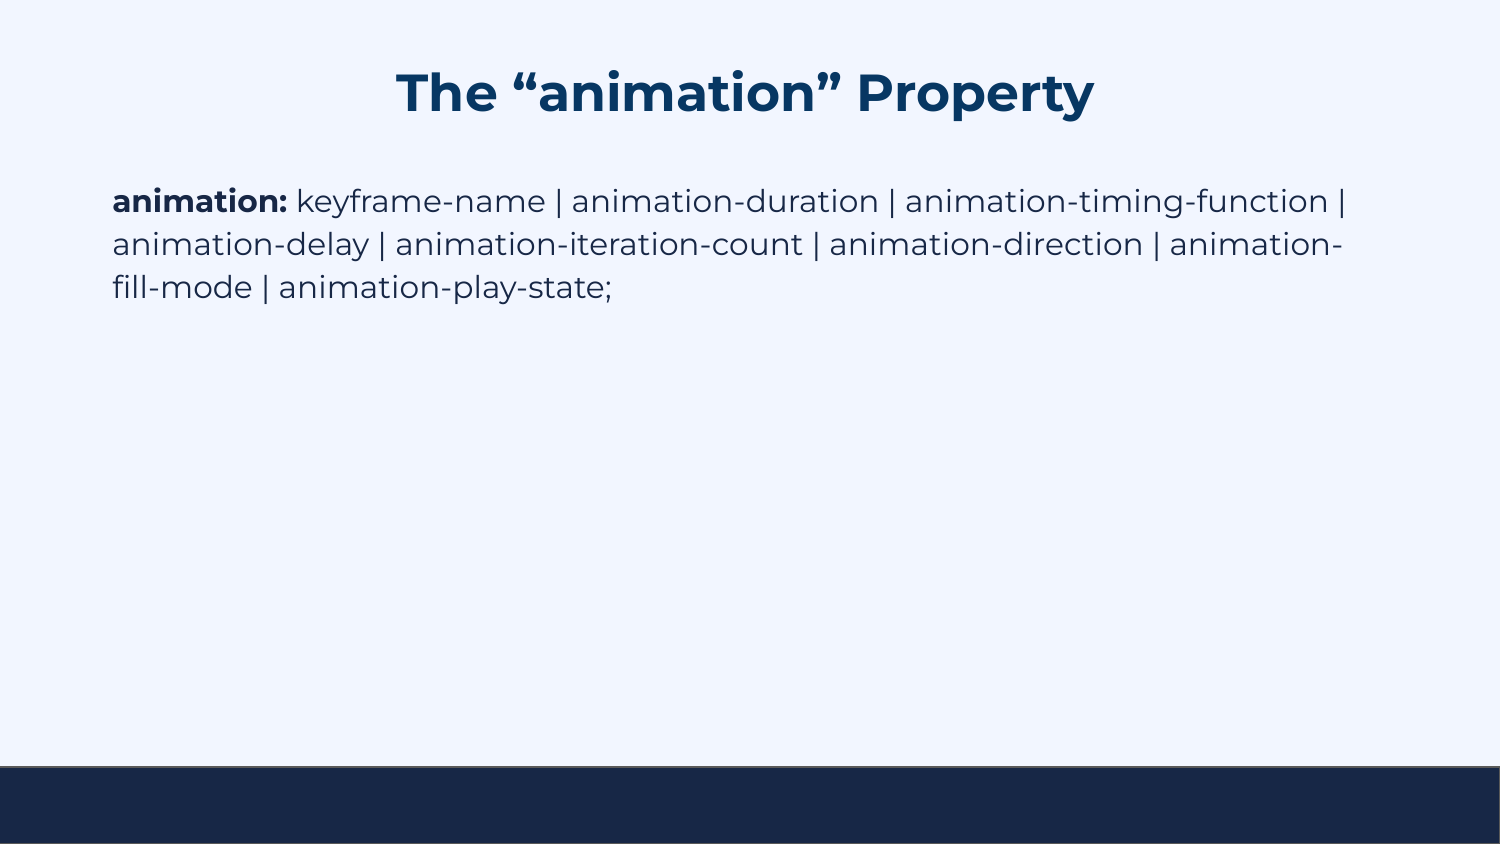

# The “animation” Property
animation: keyframe-name | animation-duration | animation-timing-function | animation-delay | animation-iteration-count | animation-direction | animation-fill-mode | animation-play-state;